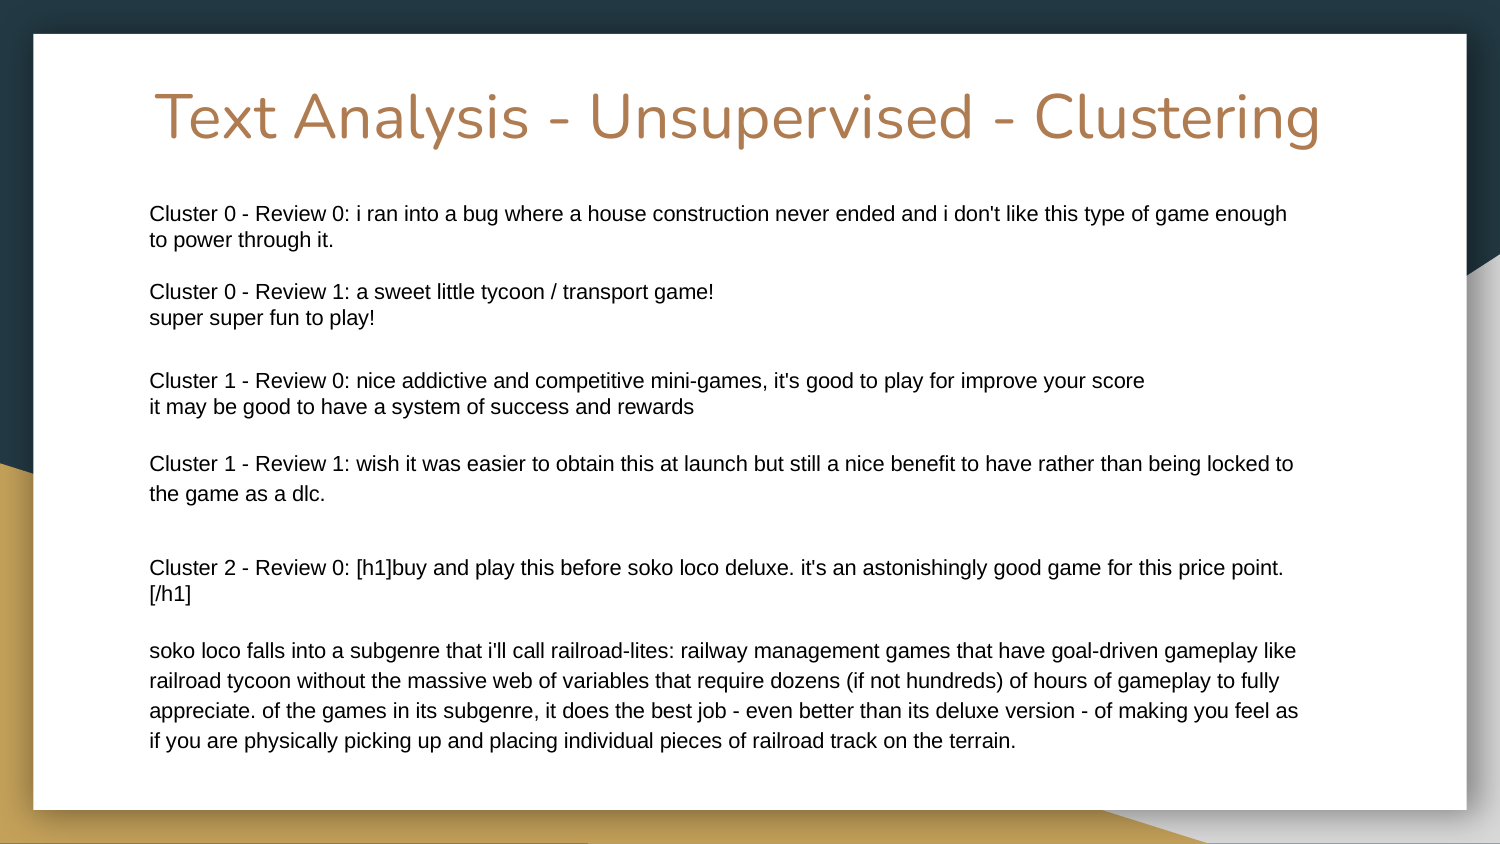

# Text Analysis - Unsupervised - Clustering
Cluster 0 - Review 0: i ran into a bug where a house construction never ended and i don't like this type of game enough to power through it.

Cluster 0 - Review 1: a sweet little tycoon / transport game!
super super fun to play!
Cluster 1 - Review 0: nice addictive and competitive mini-games, it's good to play for improve your score
it may be good to have a system of success and rewards

Cluster 1 - Review 1: wish it was easier to obtain this at launch but still a nice benefit to have rather than being locked to the game as a dlc.
Cluster 2 - Review 0: [h1]buy and play this before soko loco deluxe. it's an astonishingly good game for this price point.[/h1]

soko loco falls into a subgenre that i'll call railroad-lites: railway management games that have goal-driven gameplay like railroad tycoon without the massive web of variables that require dozens (if not hundreds) of hours of gameplay to fully appreciate. of the games in its subgenre, it does the best job - even better than its deluxe version - of making you feel as if you are physically picking up and placing individual pieces of railroad track on the terrain.